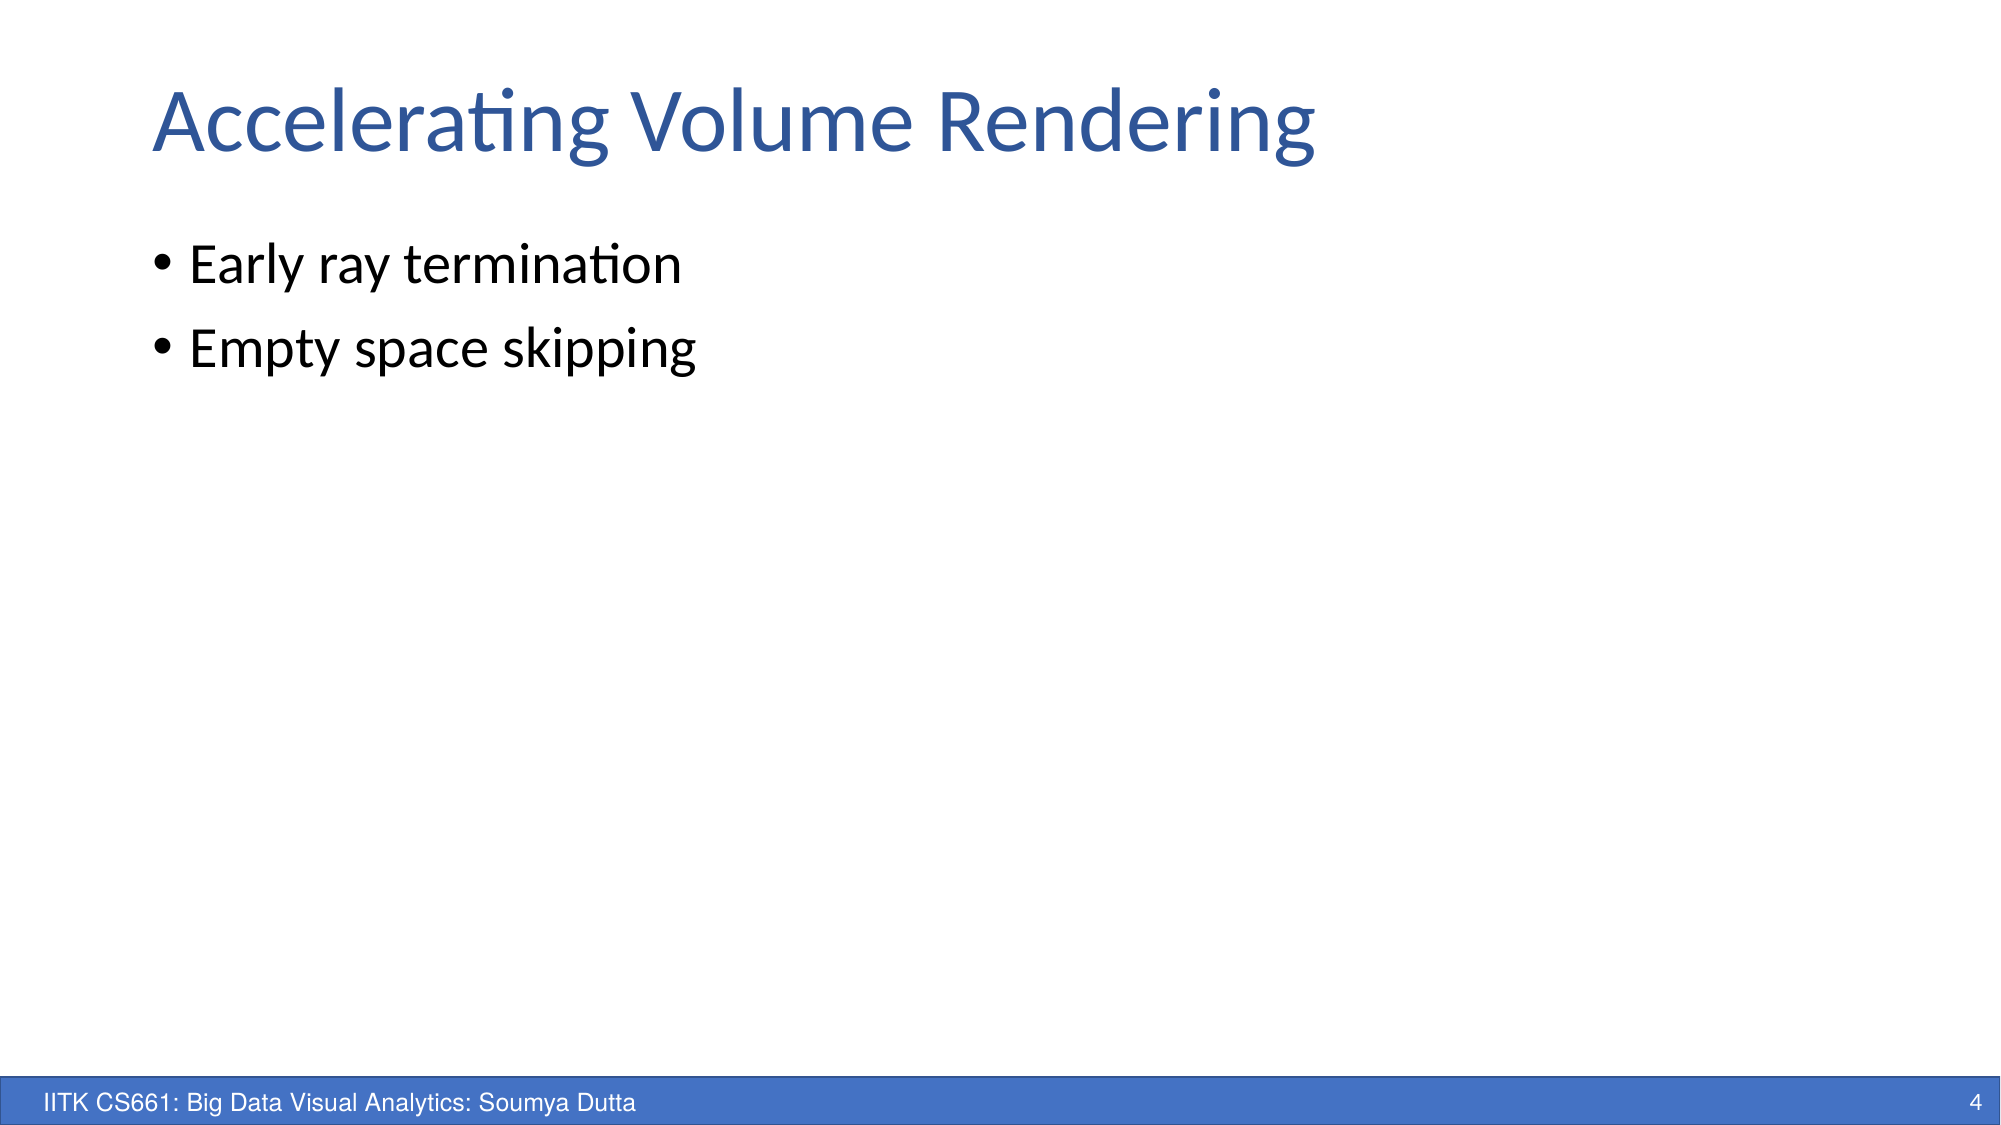

# Accelerating Volume Rendering
Early ray termination
Empty space skipping